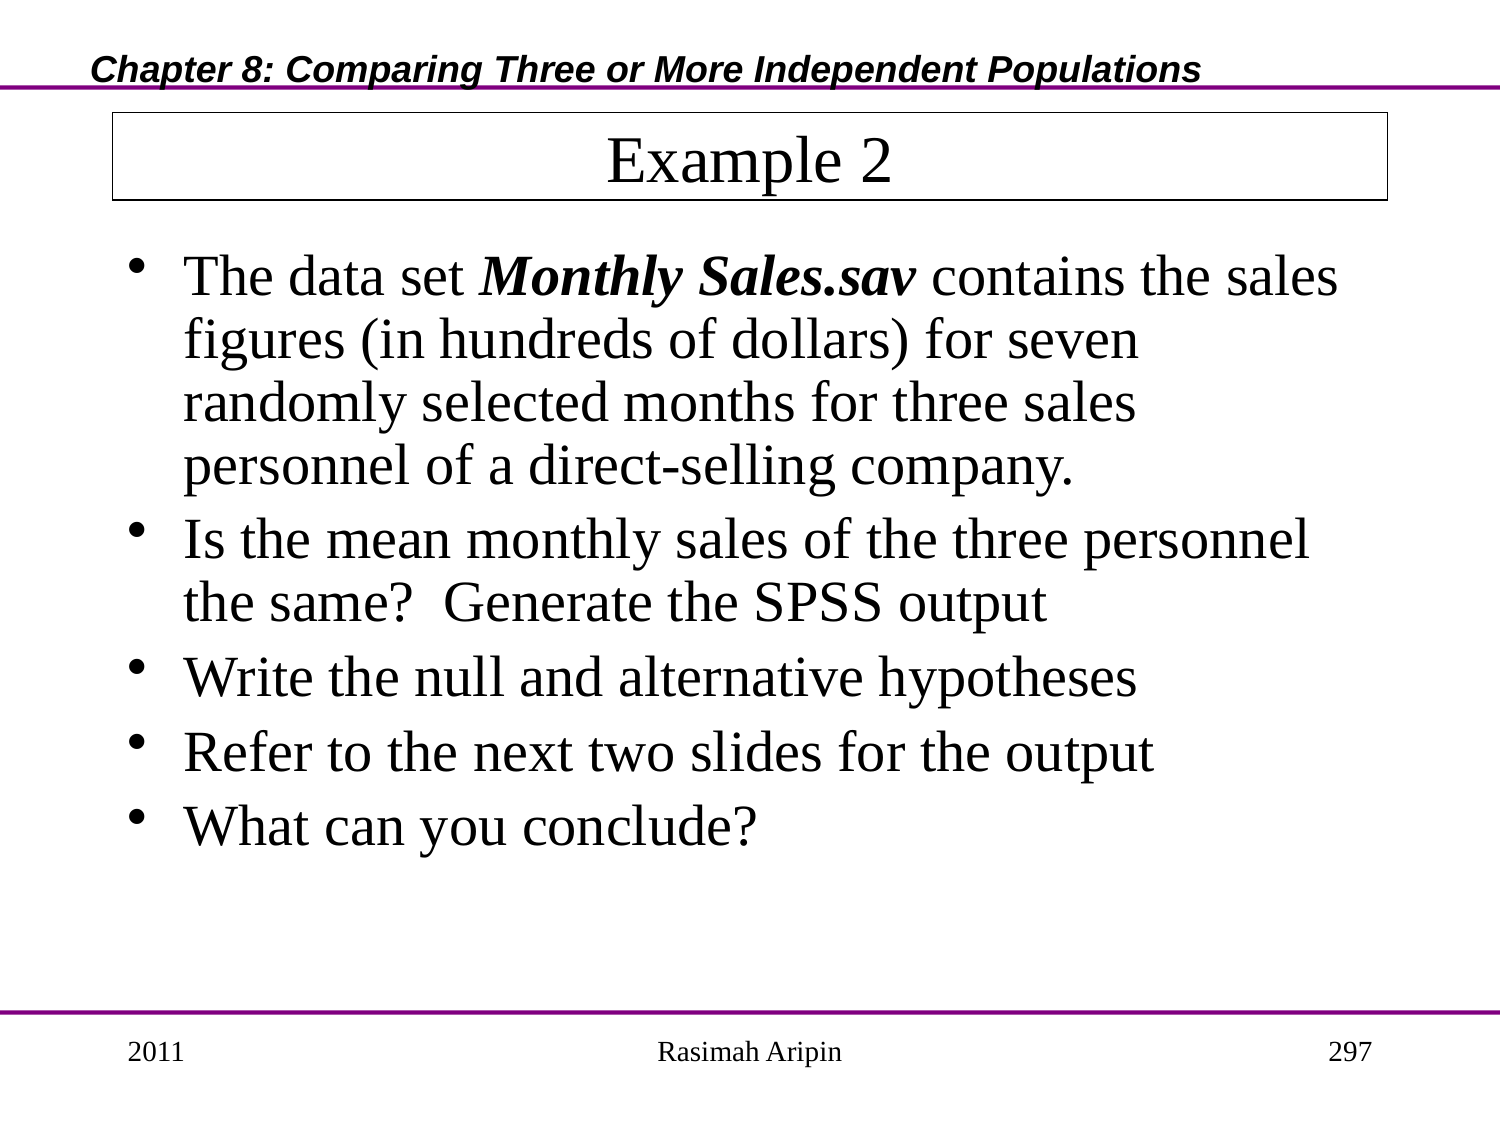

Chapter 8: Comparing Three or More Independent Populations
# Example 2
The data set Monthly Sales.sav contains the sales figures (in hundreds of dollars) for seven randomly selected months for three sales personnel of a direct-selling company.
Is the mean monthly sales of the three personnel the same?  Generate the SPSS output
Write the null and alternative hypotheses
Refer to the next two slides for the output
What can you conclude?

2011
Rasimah Aripin
297